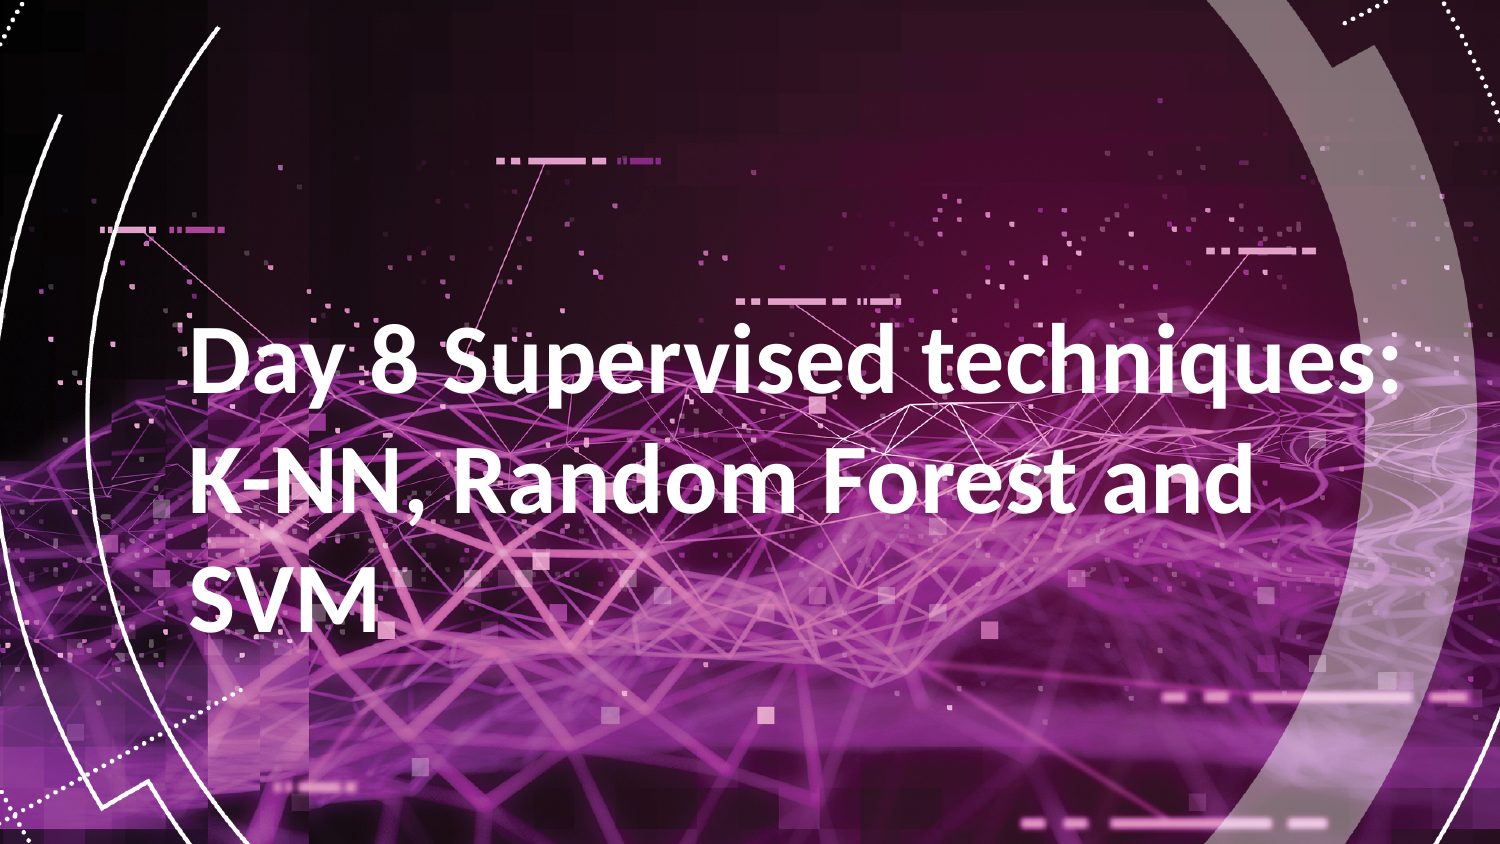

Day 8 Supervised techniques: K-NN, Random Forest and SVM